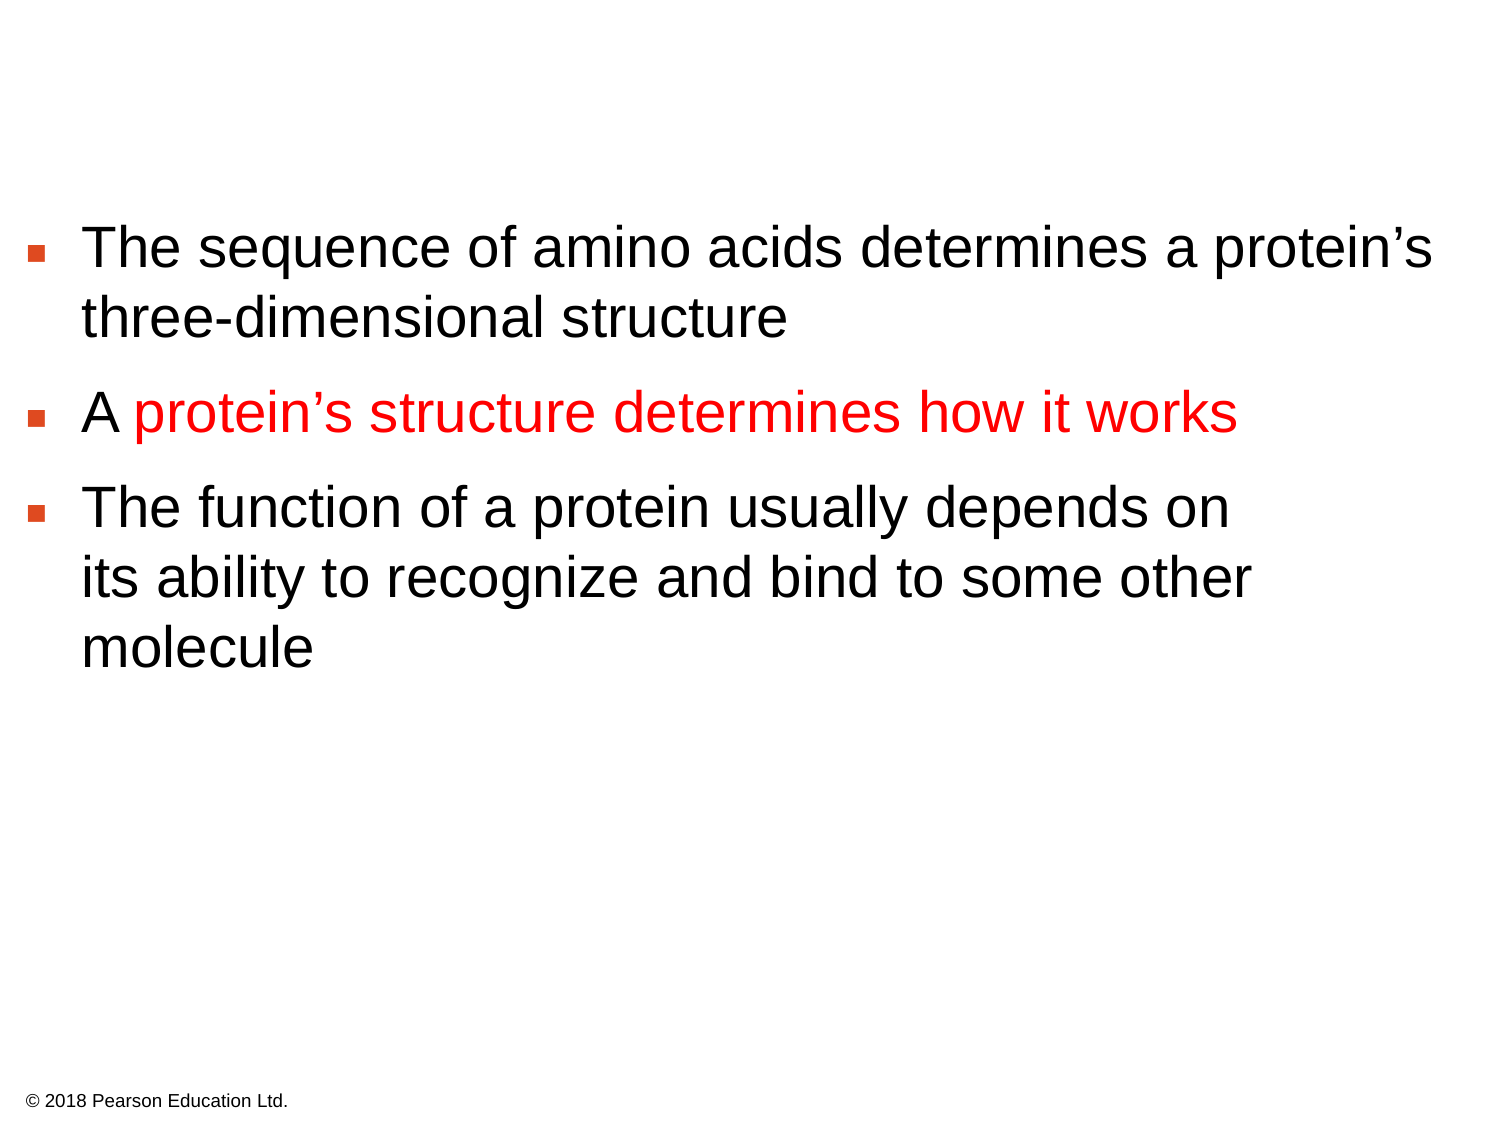

The sequence of amino acids determines a protein’s three-dimensional structure
A protein’s structure determines how it works
The function of a protein usually depends on
its ability to recognize and bind to some other molecule
© 2018 Pearson Education Ltd.